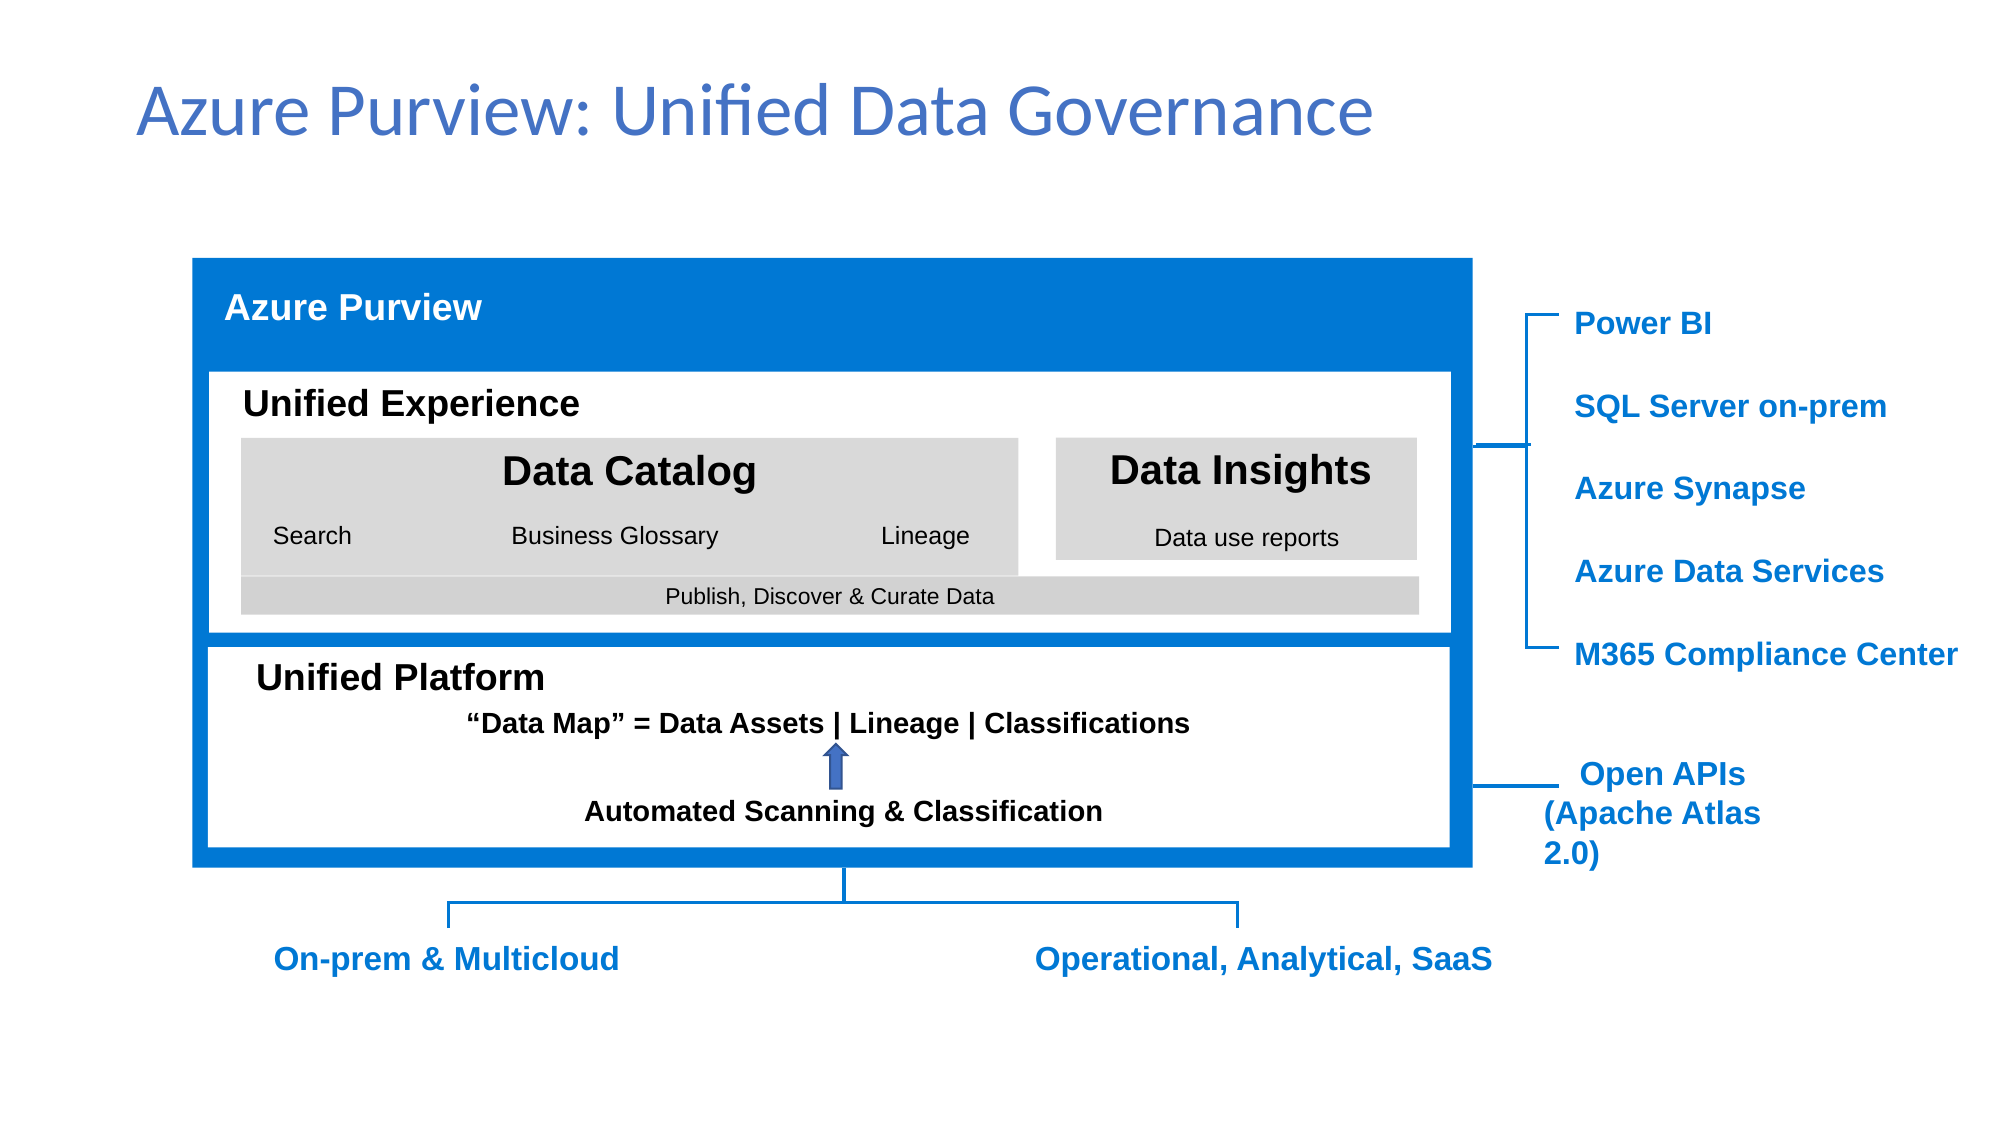

Azure Purview: Unified Data Governance

Azure Purview
Power BI
SQL Server on-prem
Azure Synapse
Azure Data Services
M365 Compliance Center
Unified Experience

Data Insights
Data Catalog
Search
Lineage
Business Glossary
Data use reports

Publish, Discover & Curate Data
Unified Platform

“Data Map” = Data Assets | Lineage | Classifications

Open APIs
(Apache Atlas 2.0)
Automated Scanning & Classification

On-prem & Multicloud                                             Operational, Analytical, SaaS